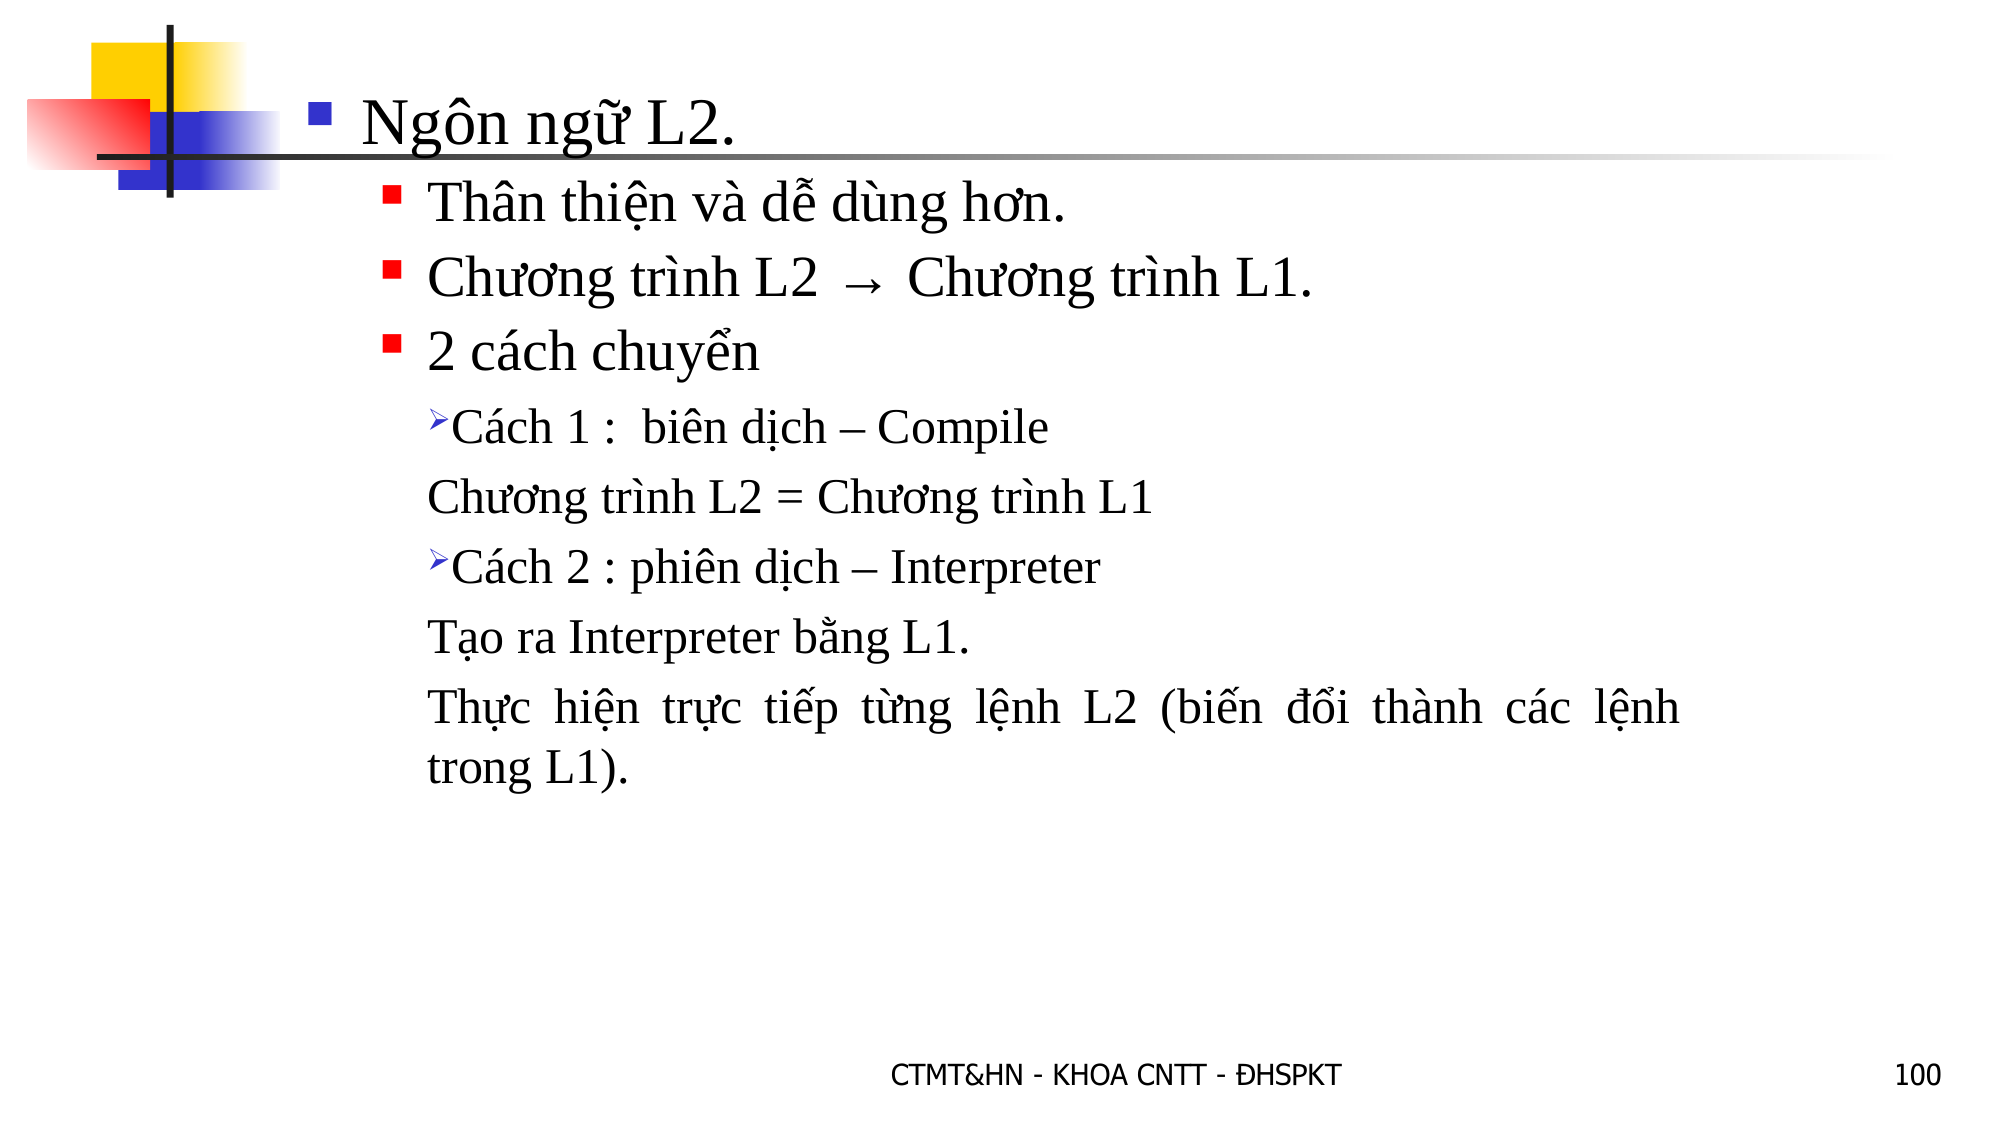

Ngôn ngữ L2.
Thân thiện và dễ dùng hơn.
Chương trình L2 → Chương trình L1.
2 cách chuyển
Cách 1 :  biên dịch – Compile
Chương trình L2 = Chương trình L1
Cách 2 : phiên dịch – Interpreter
Tạo ra Interpreter bằng L1.
Thực hiện trực tiếp từng lệnh L2 (biến đổi thành các lệnh trong L1).
CTMT&HN - KHOA CNTT - ĐHSPKT
100